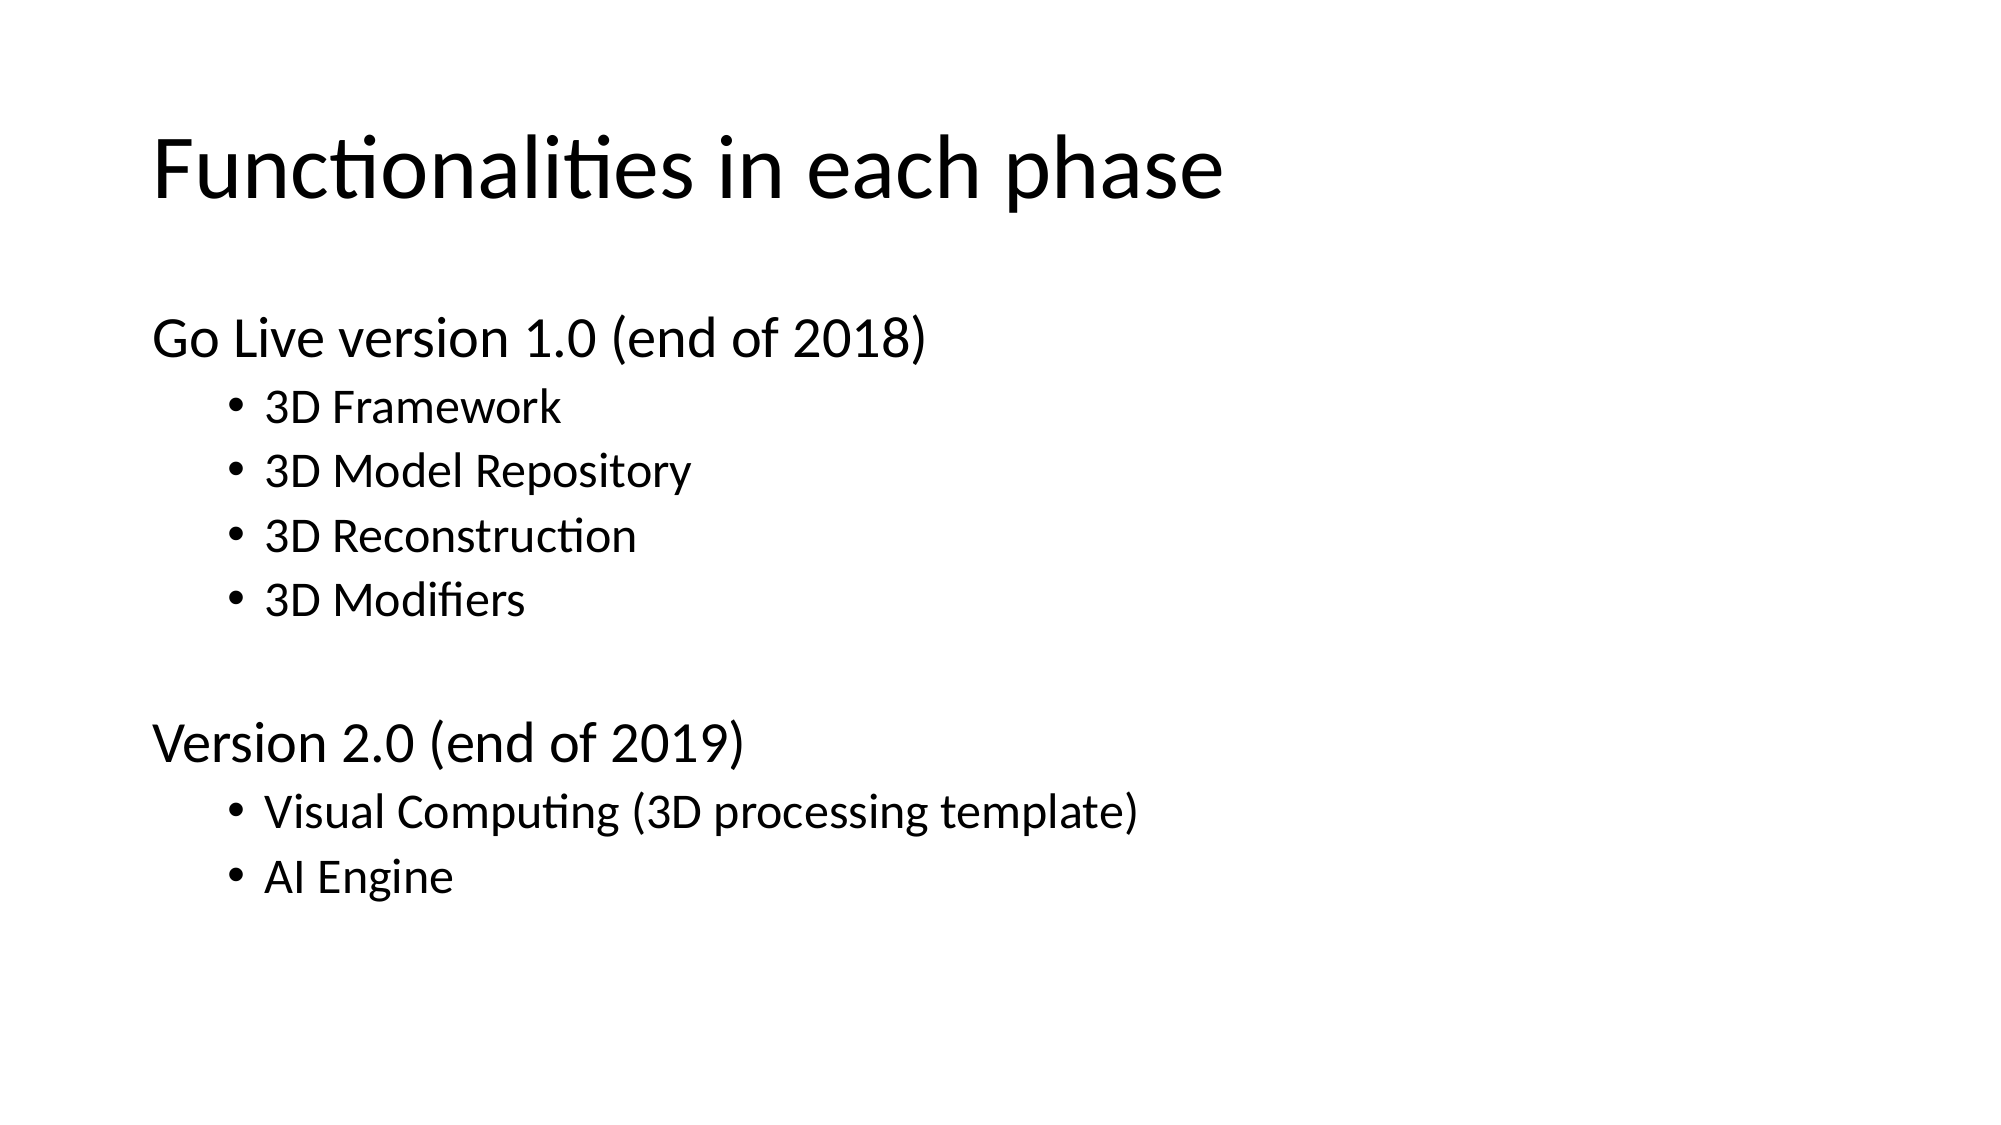

# Functionalities in each phase
Go Live version 1.0 (end of 2018)
3D Framework
3D Model Repository
3D Reconstruction
3D Modifiers

Version 2.0 (end of 2019)
Visual Computing (3D processing template)
AI Engine